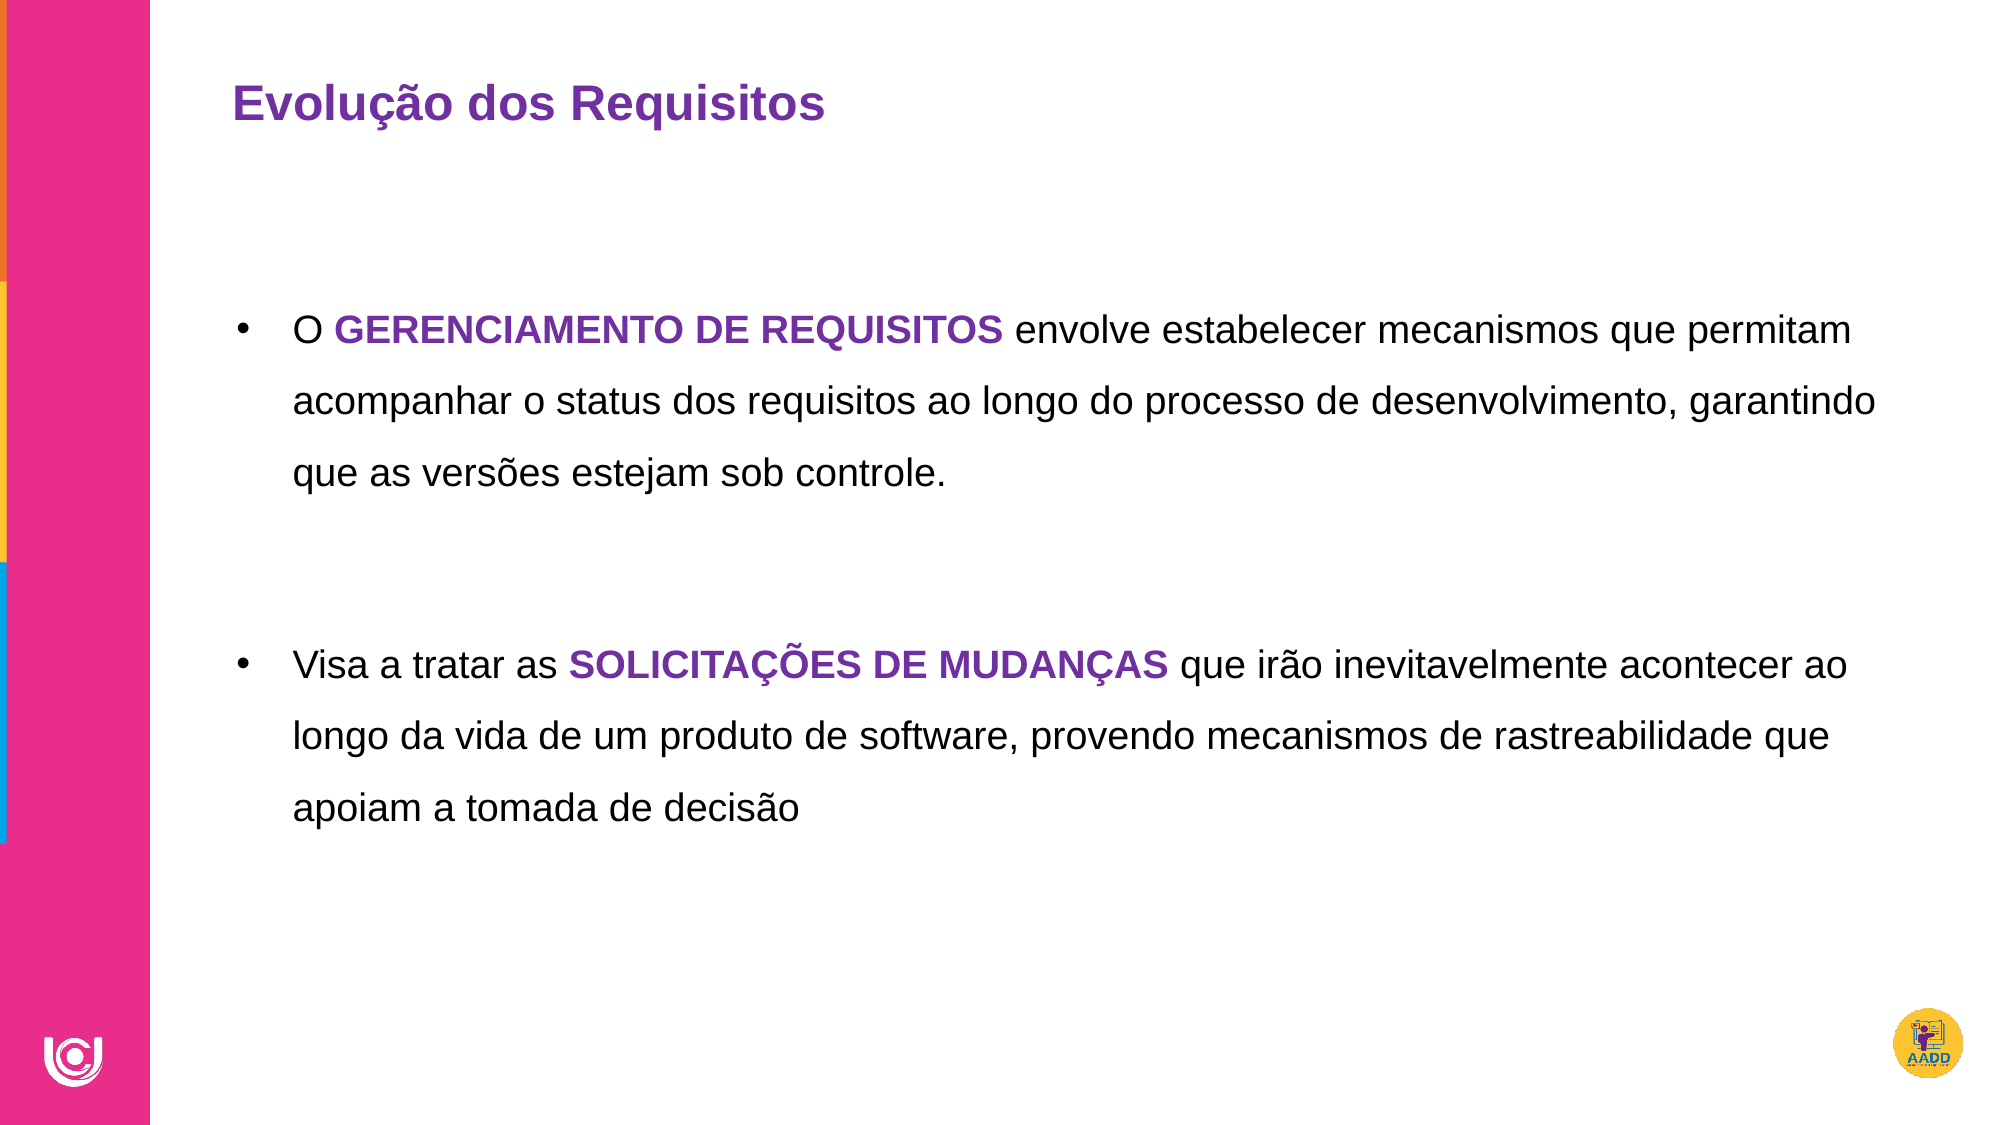

Evolução dos Requisitos
O GERENCIAMENTO DE REQUISITOS envolve estabelecer mecanismos que permitam acompanhar o status dos requisitos ao longo do processo de desenvolvimento, garantindo que as versões estejam sob controle.

Visa a tratar as SOLICITAÇÕES DE MUDANÇAS que irão inevitavelmente acontecer ao longo da vida de um produto de software, provendo mecanismos de rastreabilidade que apoiam a tomada de decisão